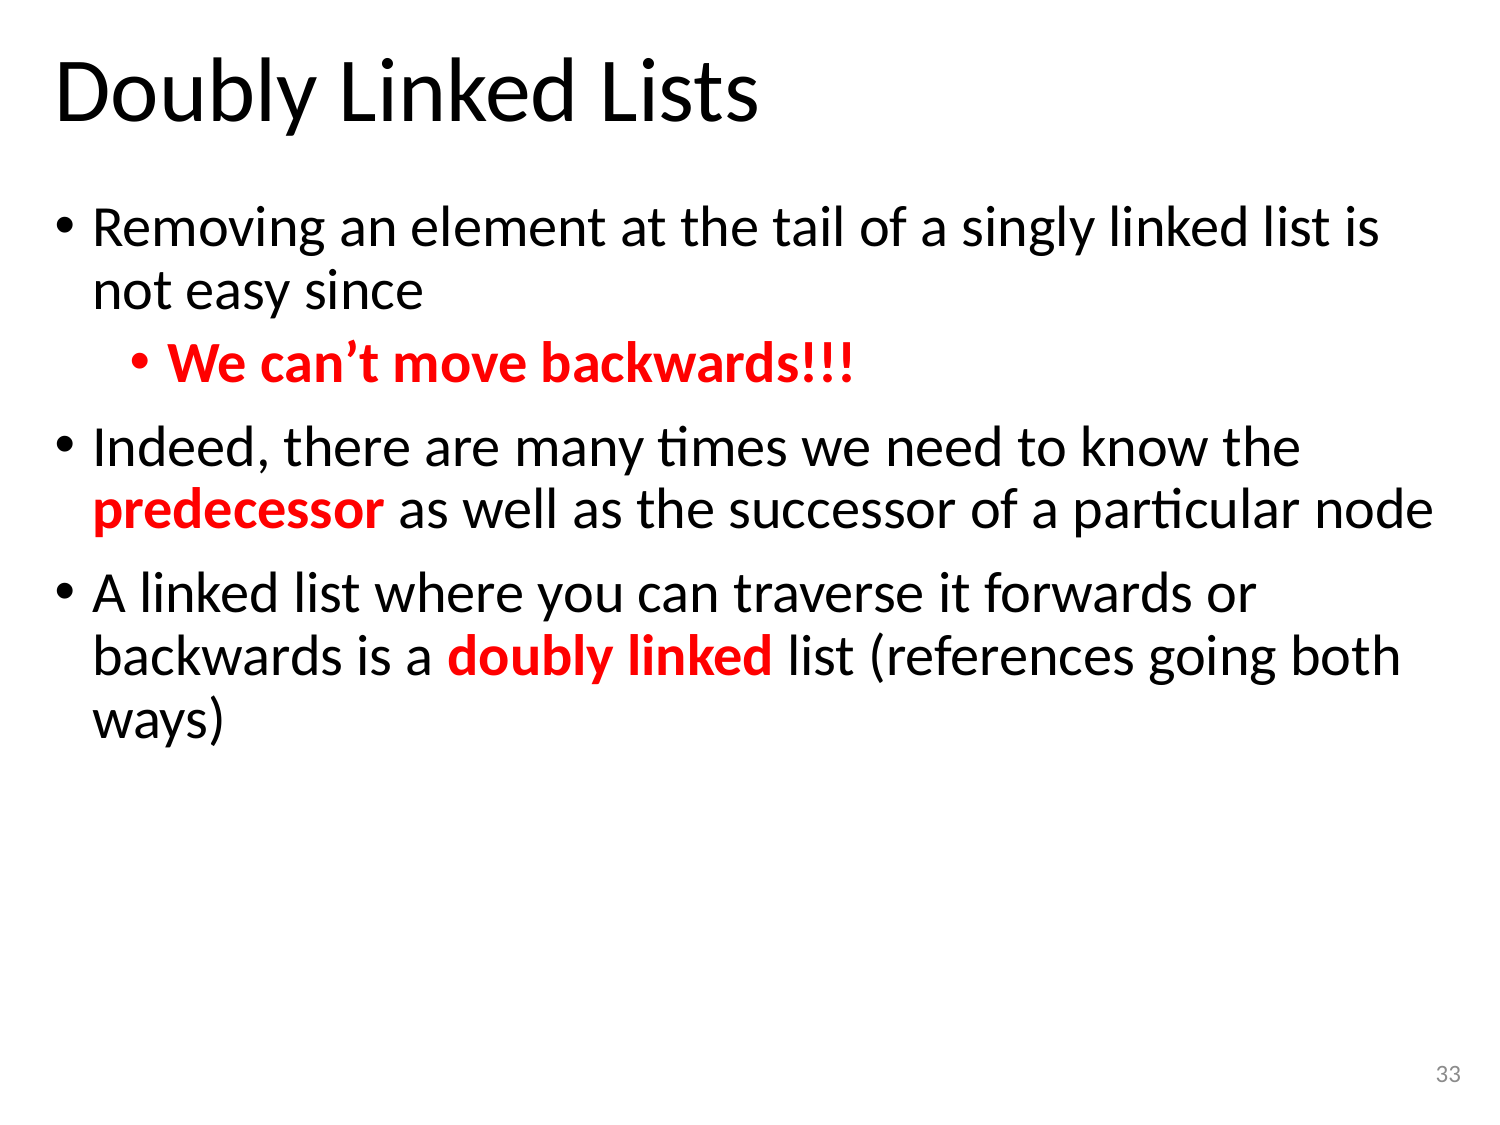

# Doubly Linked Lists
Removing an element at the tail of a singly linked list is not easy since
We can’t move backwards!!!
Indeed, there are many times we need to know the predecessor as well as the successor of a particular node
A linked list where you can traverse it forwards or backwards is a doubly linked list (references going both ways)
33